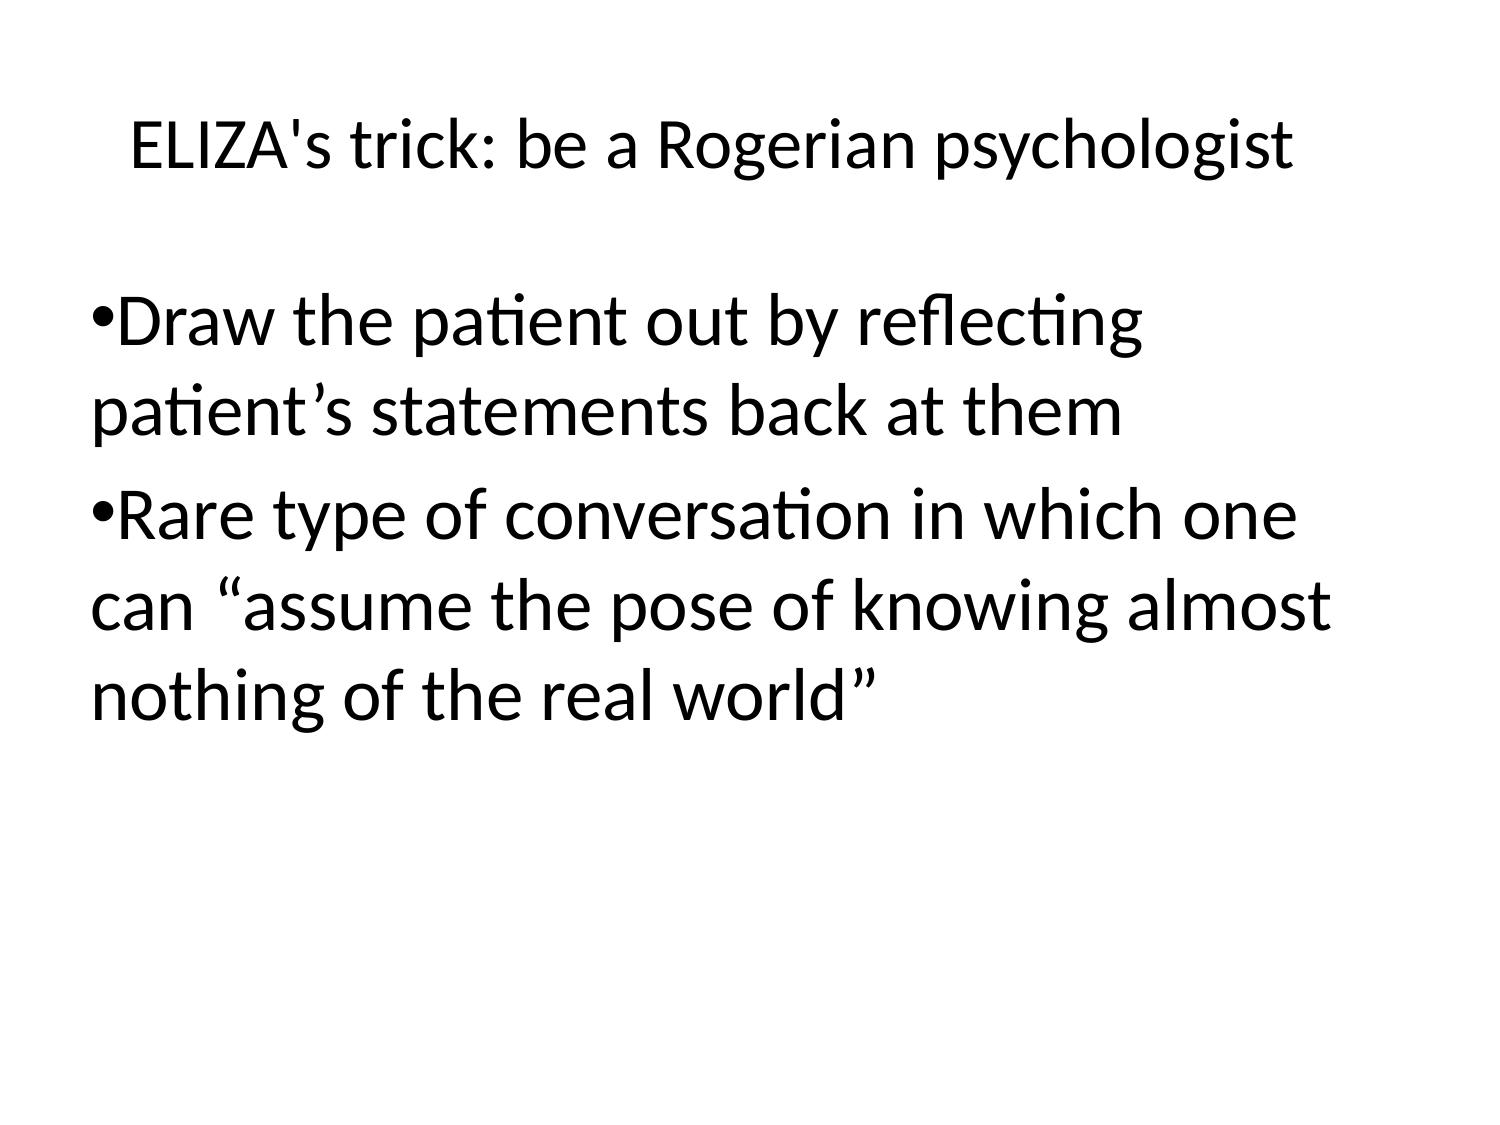

# ELIZA's trick: be a Rogerian psychologist
Draw the patient out by reflecting patient’s statements back at them
Rare type of conversation in which one can “assume the pose of knowing almost nothing of the real world”